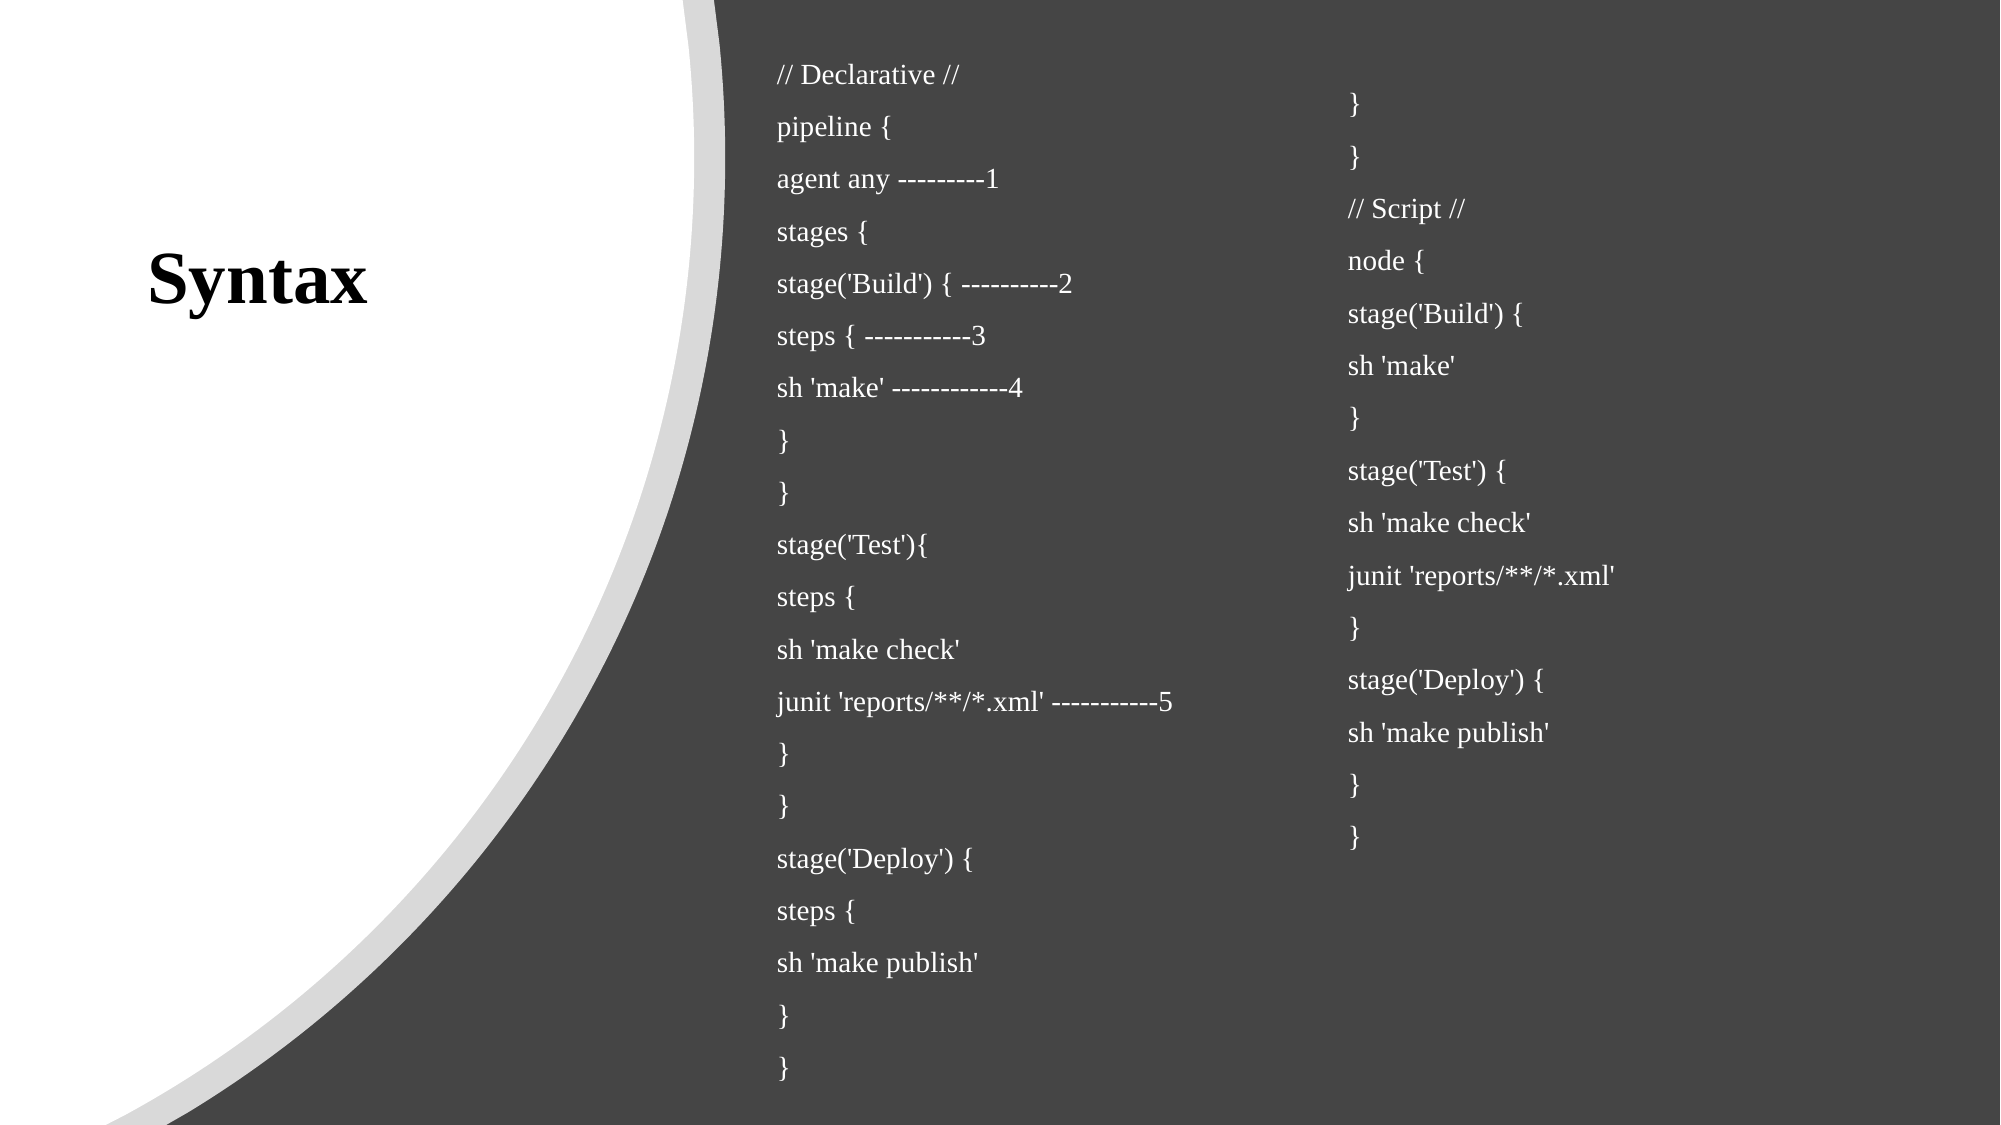

// Declarative //
pipeline {
agent any ---------1
stages {
stage('Build') { ----------2
steps { -----------3
sh 'make' ------------4
}
}
stage('Test'){
steps {
sh 'make check'
junit 'reports/**/*.xml' -----------5
}
}
stage('Deploy') {
steps {
sh 'make publish'
}
}

}
}
// Script //
node {
stage('Build') {
sh 'make'
}
stage('Test') {
sh 'make check'
junit 'reports/**/*.xml'
}
stage('Deploy') {
sh 'make publish'
}
}

# Syntax